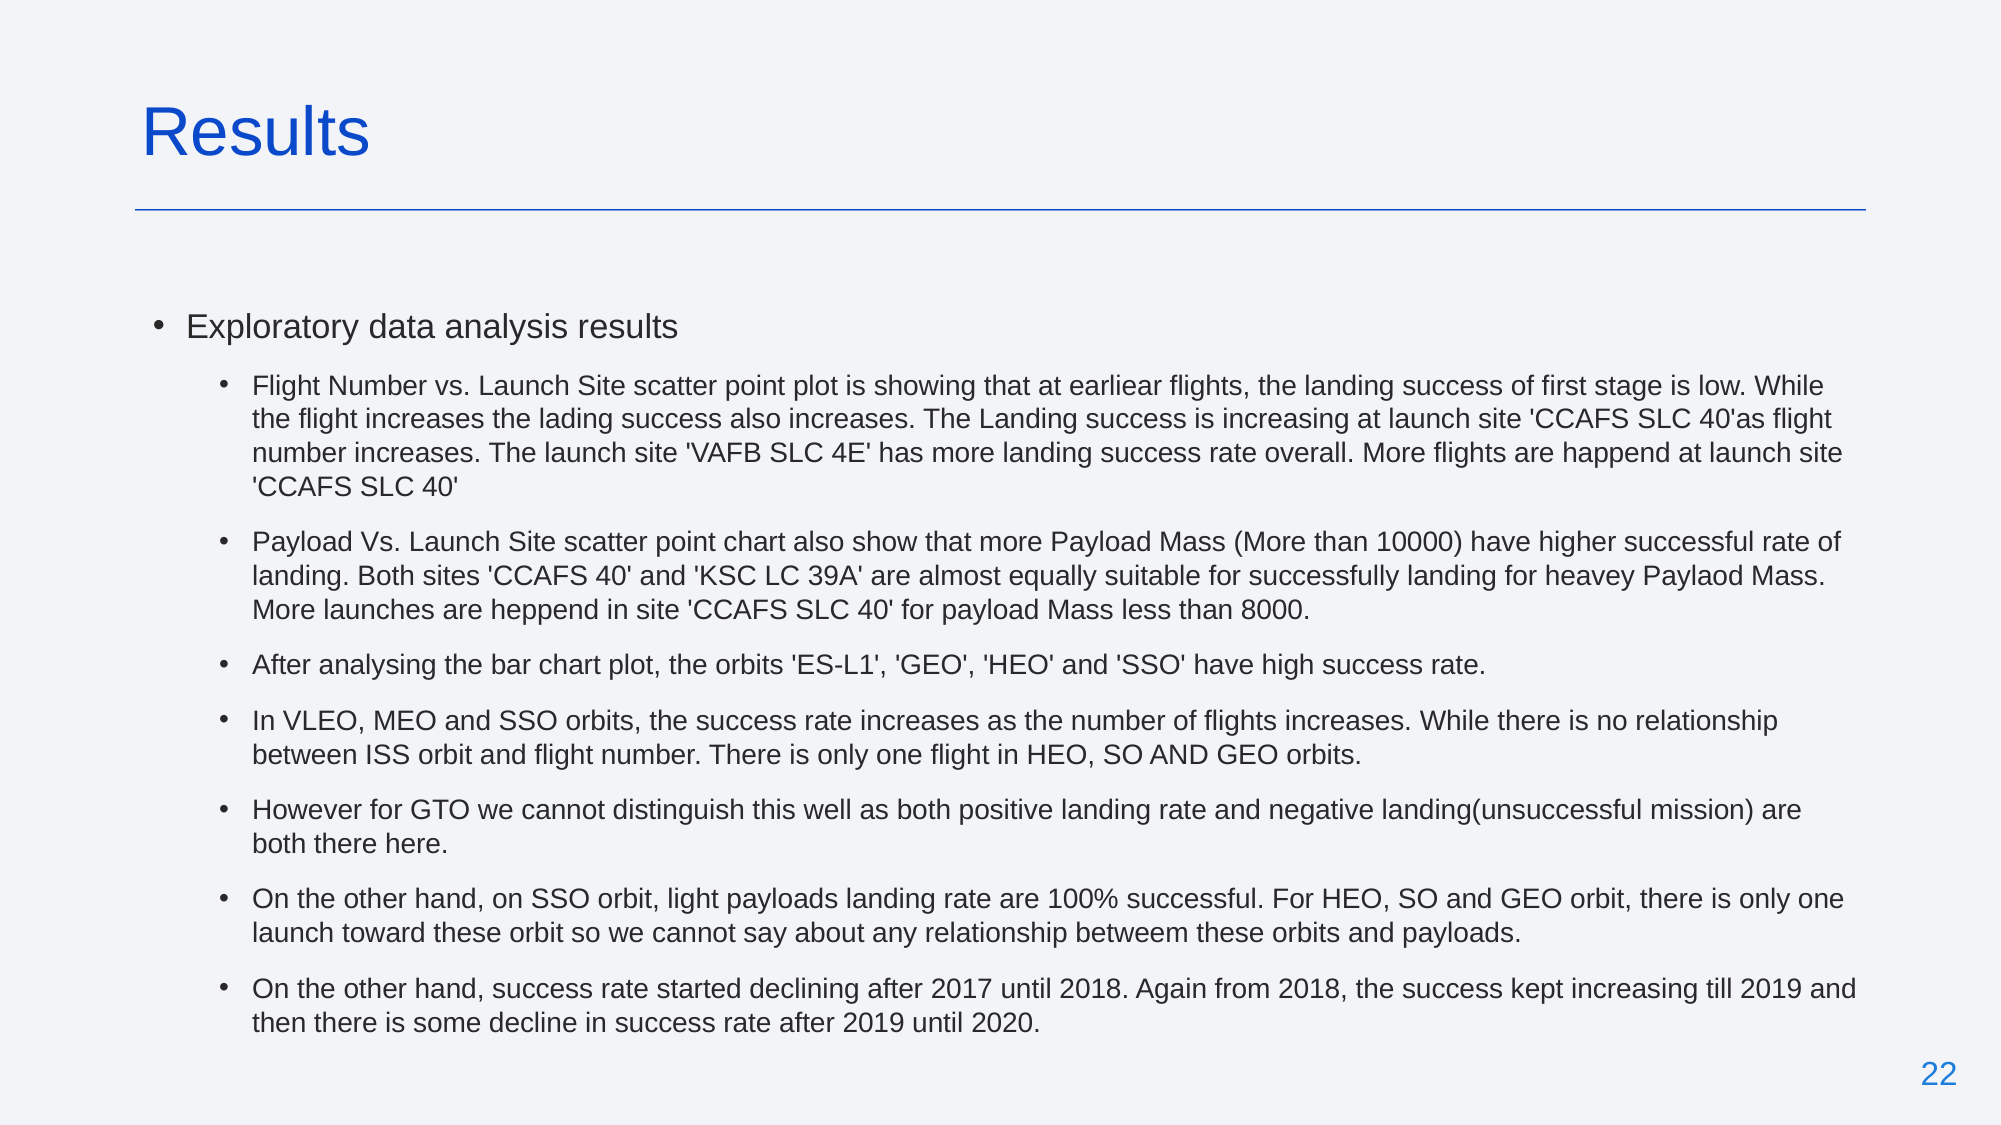

Results
Exploratory data analysis results
Flight Number vs. Launch Site scatter point plot is showing that at earliear flights, the landing success of first stage is low. While the flight increases the lading success also increases. The Landing success is increasing at launch site 'CCAFS SLC 40'as flight number increases. The launch site 'VAFB SLC 4E' has more landing success rate overall. More flights are happend at launch site 'CCAFS SLC 40'
Payload Vs. Launch Site scatter point chart also show that more Payload Mass (More than 10000) have higher successful rate of landing. Both sites 'CCAFS 40' and 'KSC LC 39A' are almost equally suitable for successfully landing for heavey Paylaod Mass. More launches are heppend in site 'CCAFS SLC 40' for payload Mass less than 8000.
After analysing the bar chart plot, the orbits 'ES-L1', 'GEO', 'HEO' and 'SSO' have high success rate.
In VLEO, MEO and SSO orbits, the success rate increases as the number of flights increases. While there is no relationship between ISS orbit and flight number. There is only one flight in HEO, SO AND GEO orbits.
However for GTO we cannot distinguish this well as both positive landing rate and negative landing(unsuccessful mission) are both there here.
On the other hand, on SSO orbit, light payloads landing rate are 100% successful. For HEO, SO and GEO orbit, there is only one launch toward these orbit so we cannot say about any relationship betweem these orbits and payloads.
On the other hand, success rate started declining after 2017 until 2018. Again from 2018, the success kept increasing till 2019 and then there is some decline in success rate after 2019 until 2020.

22